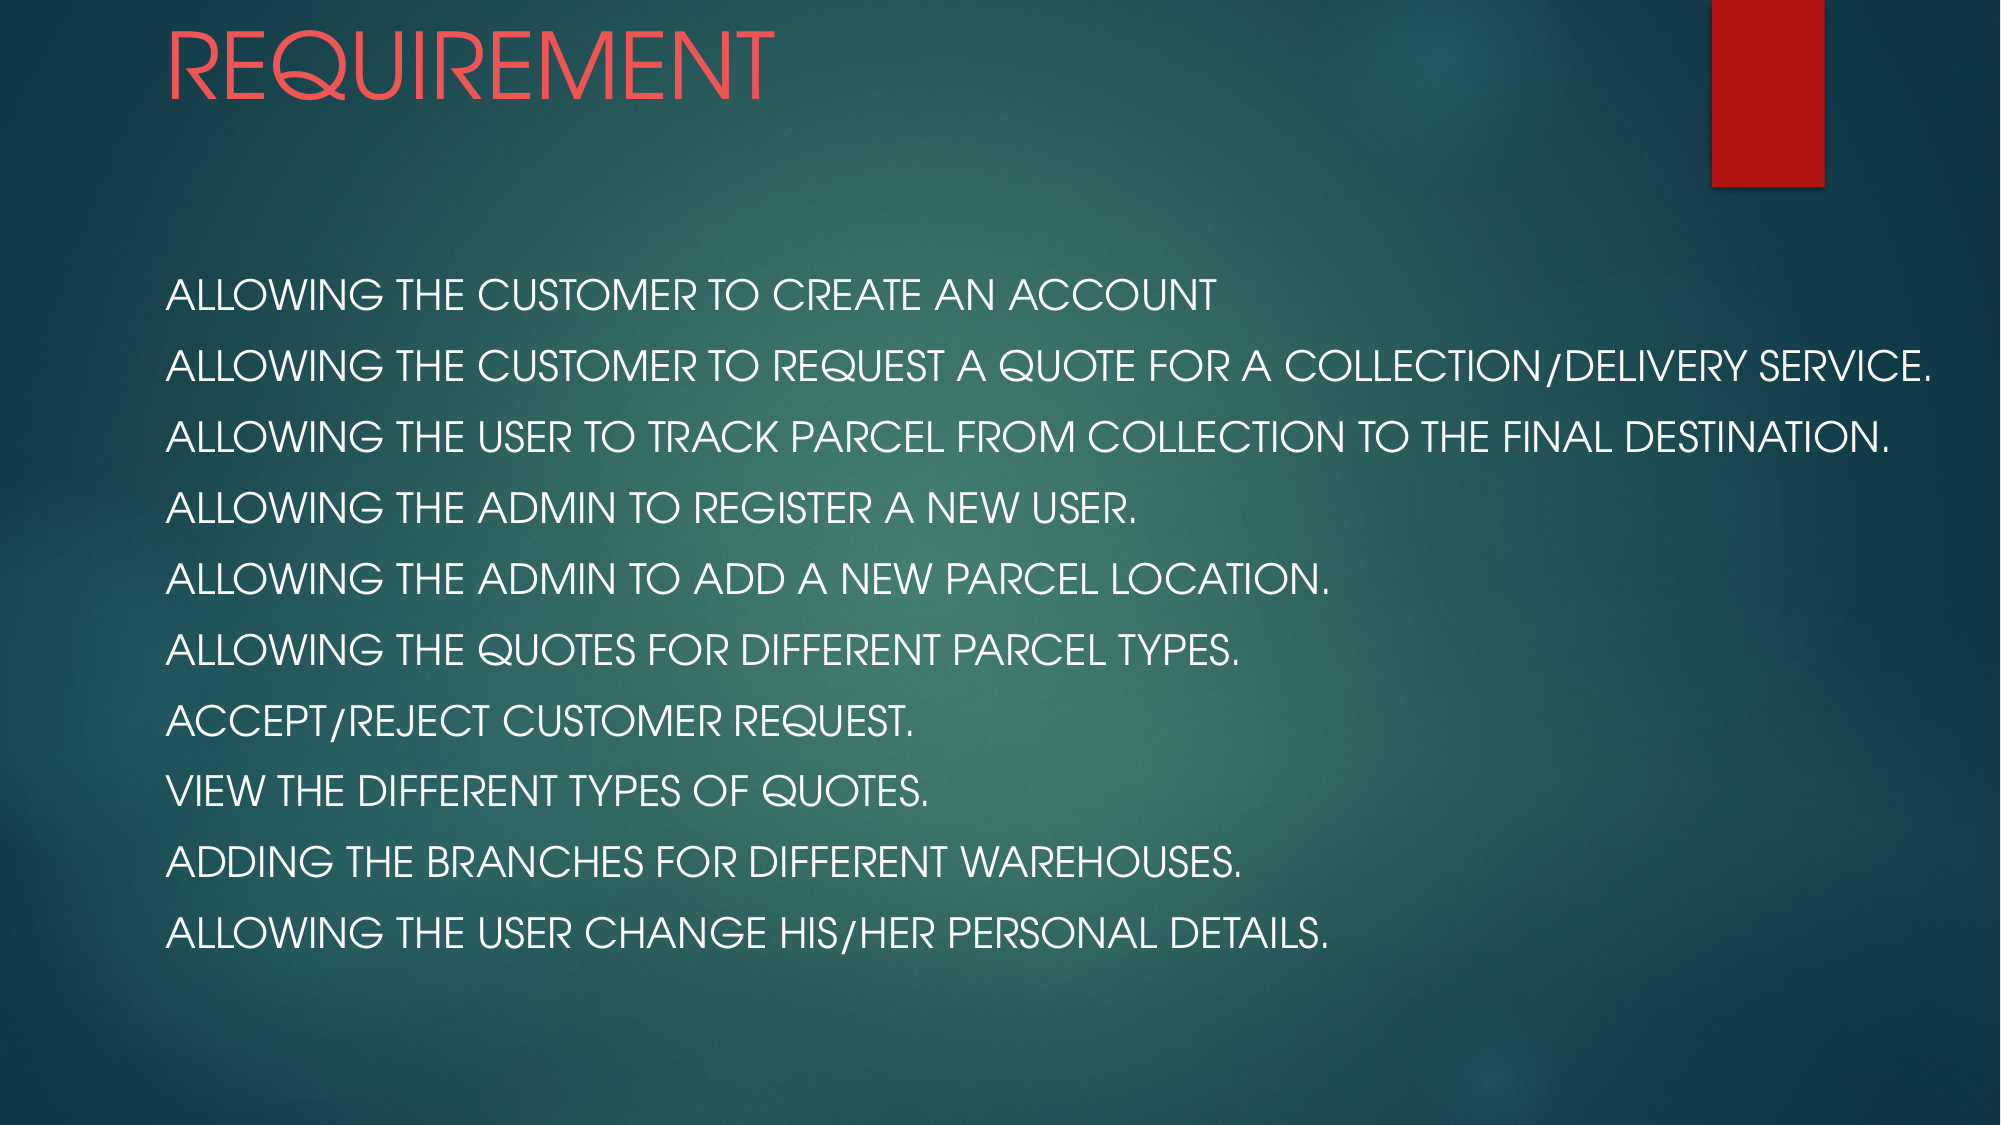

Requirement

	Allowing the customer to create an account
	Allowing the customer to request a quote for a collection/delivery service.
	Allowing the user to track Parcel from collection to the final destination.
	Allowing the admin to register a new user.
	Allowing the admin to add a new parcel location.
	Allowing the Quotes for different Parcel Types.
	Accept/Reject Customer Request.
	View the different types of Quotes.
	Adding the Branches for different Warehouses.
	Allowing the user change his/her personal details.